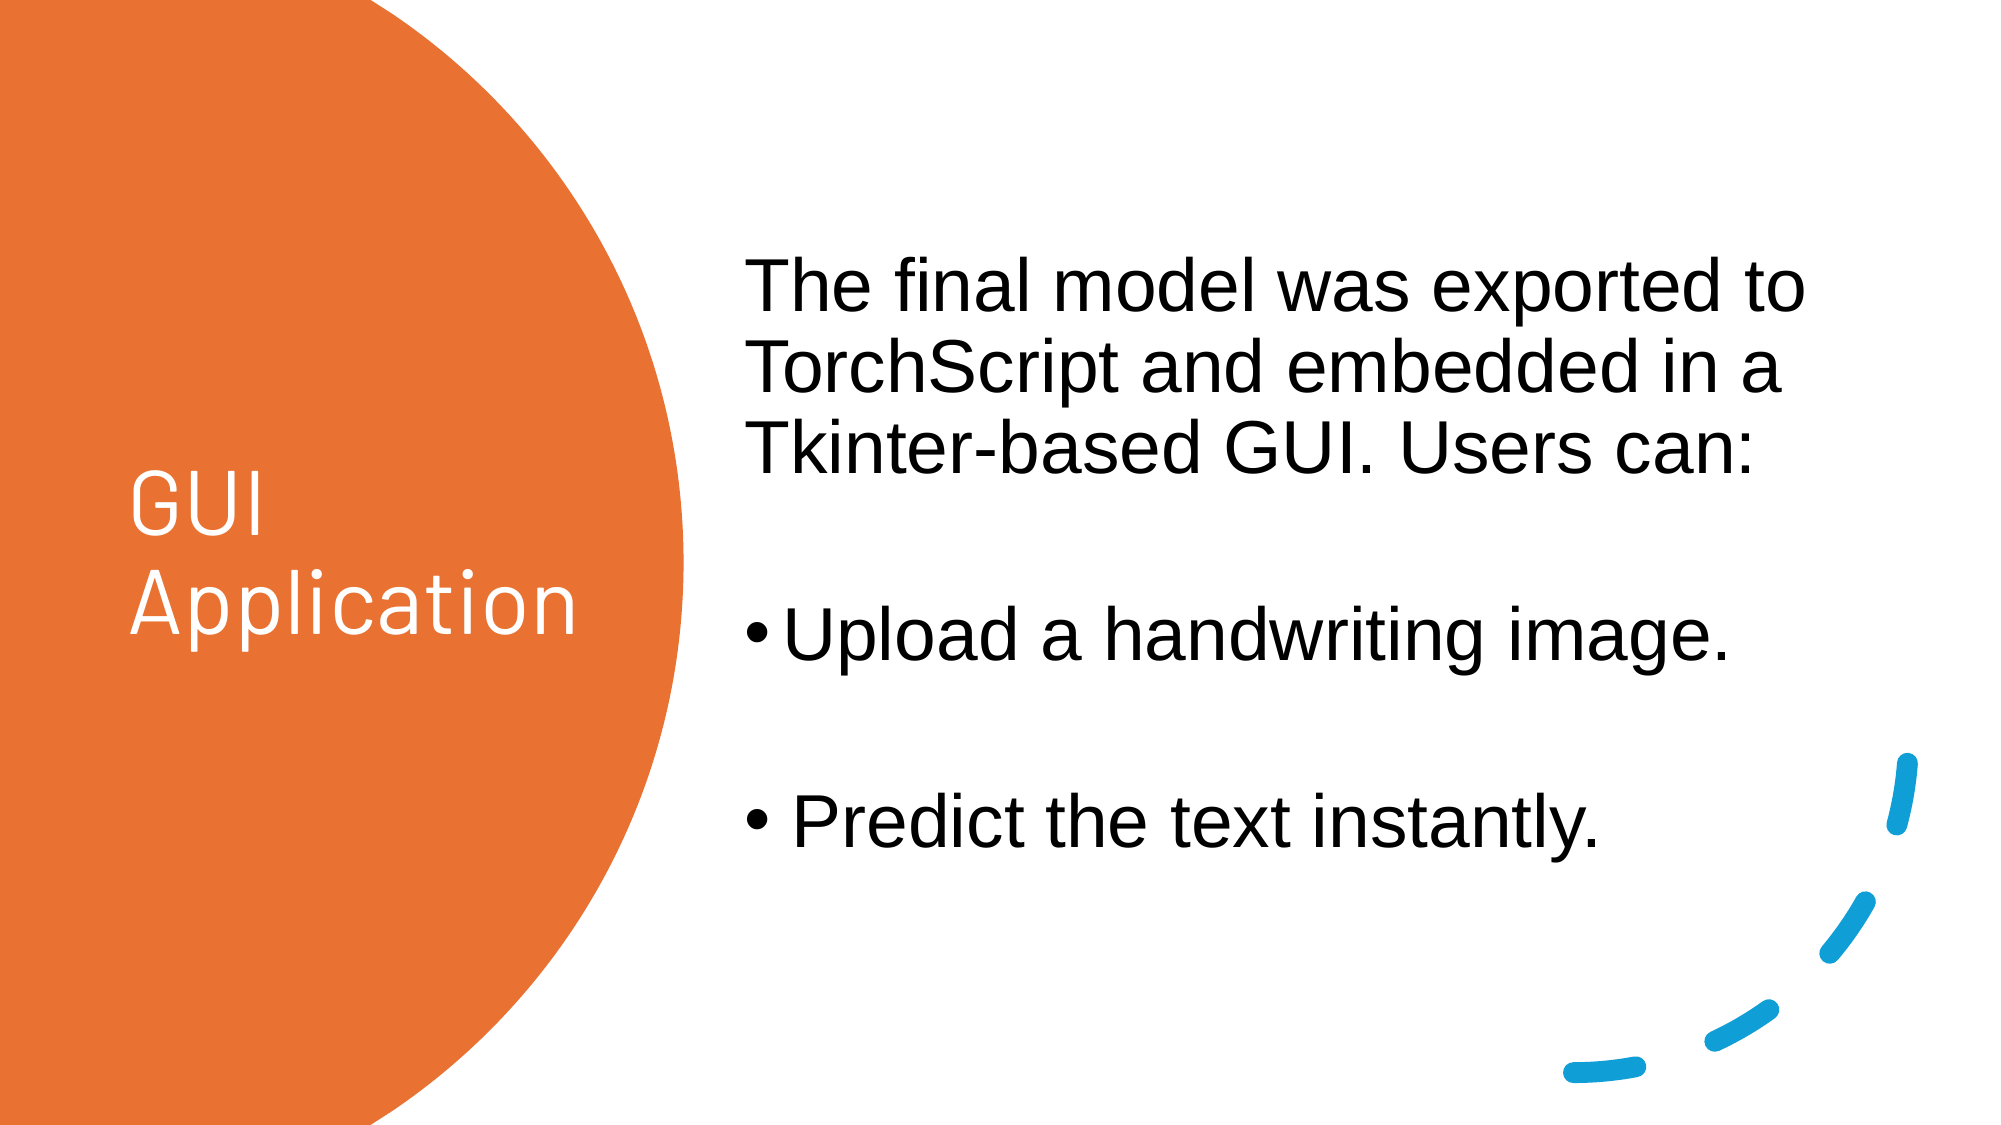

The final model was exported to TorchScript and embedded in a Tkinter-based GUI. Users can:

Upload a handwriting image.

 Predict the text instantly.
# GUI Application